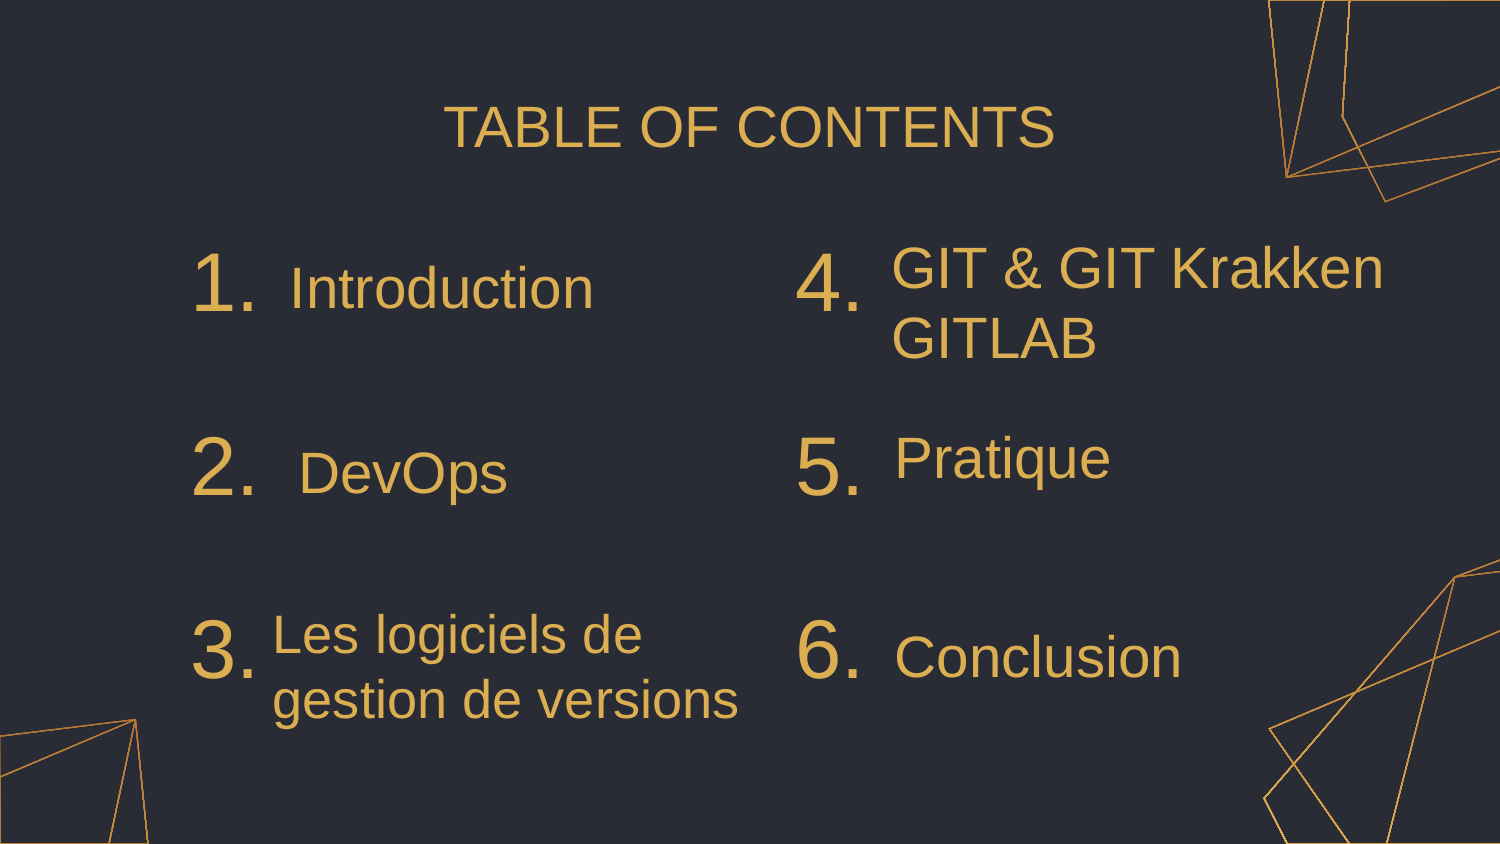

# TABLE OF CONTENTS
1.
4.
Introduction
GIT & GIT Krakken GITLAB
2.
5.
Pratique
DevOps
3.
6.
Conclusion
Les logiciels de gestion de versions